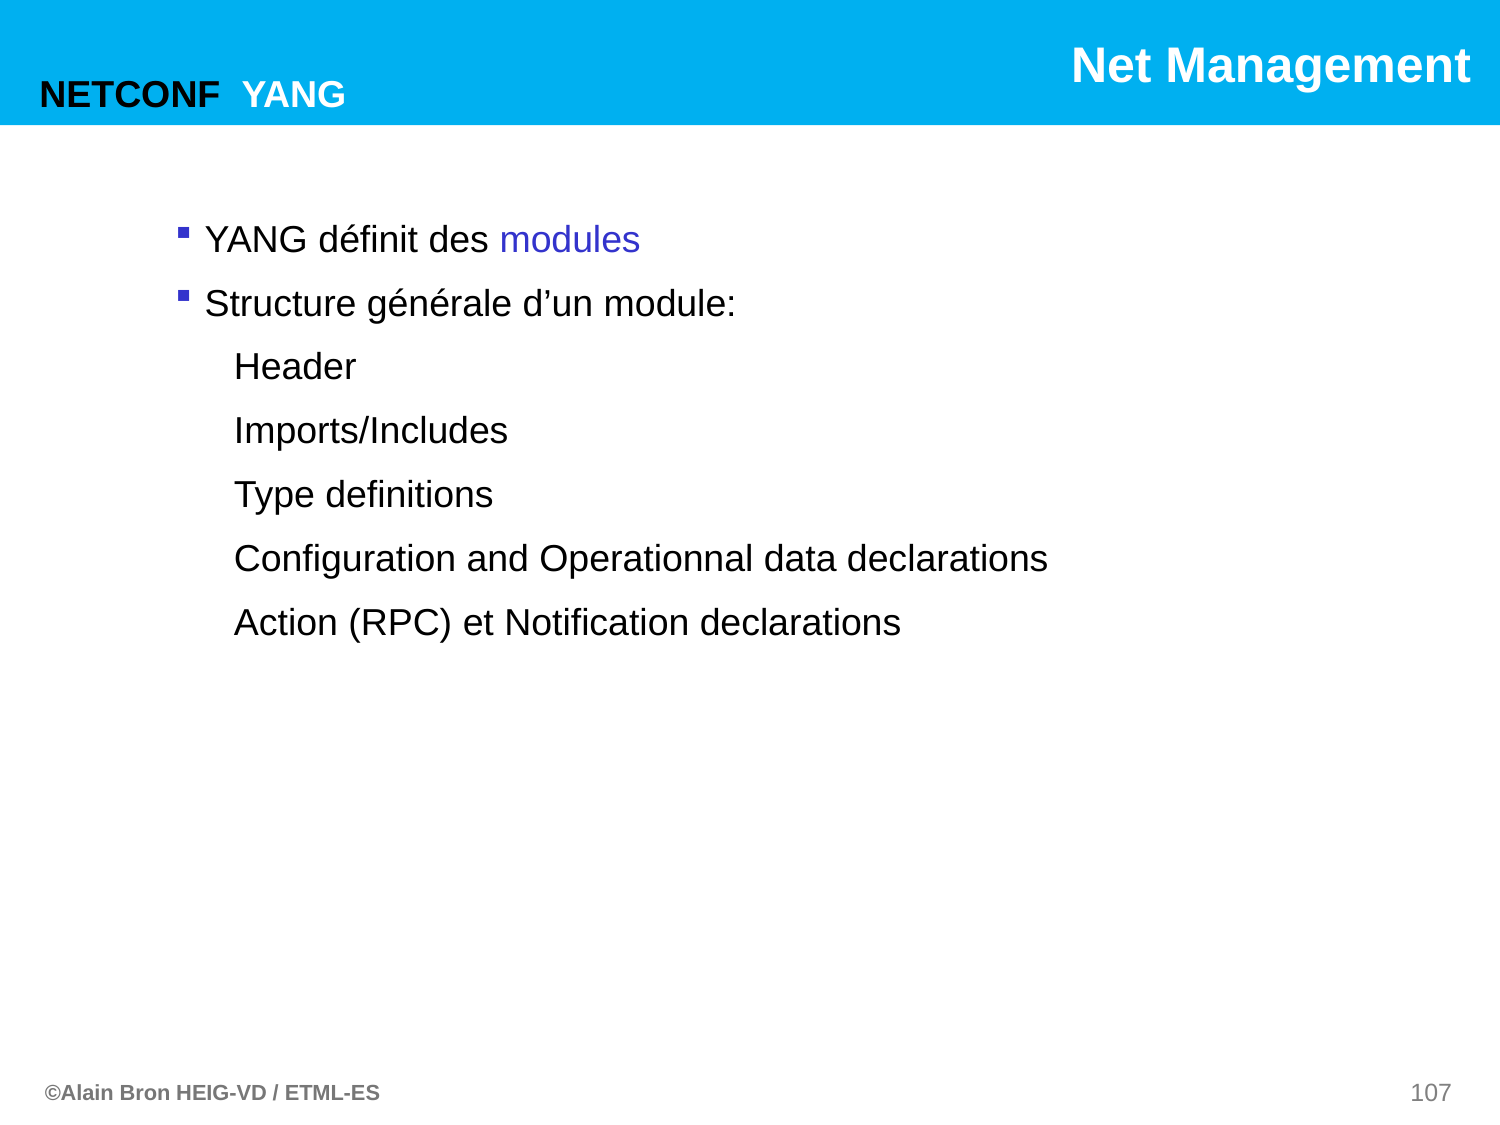

NETCONF  YANG
YANG définit des modules
Structure générale d’un module:
Header
Imports/Includes
Type definitions
Configuration and Operationnal data declarations
Action (RPC) et Notification declarations